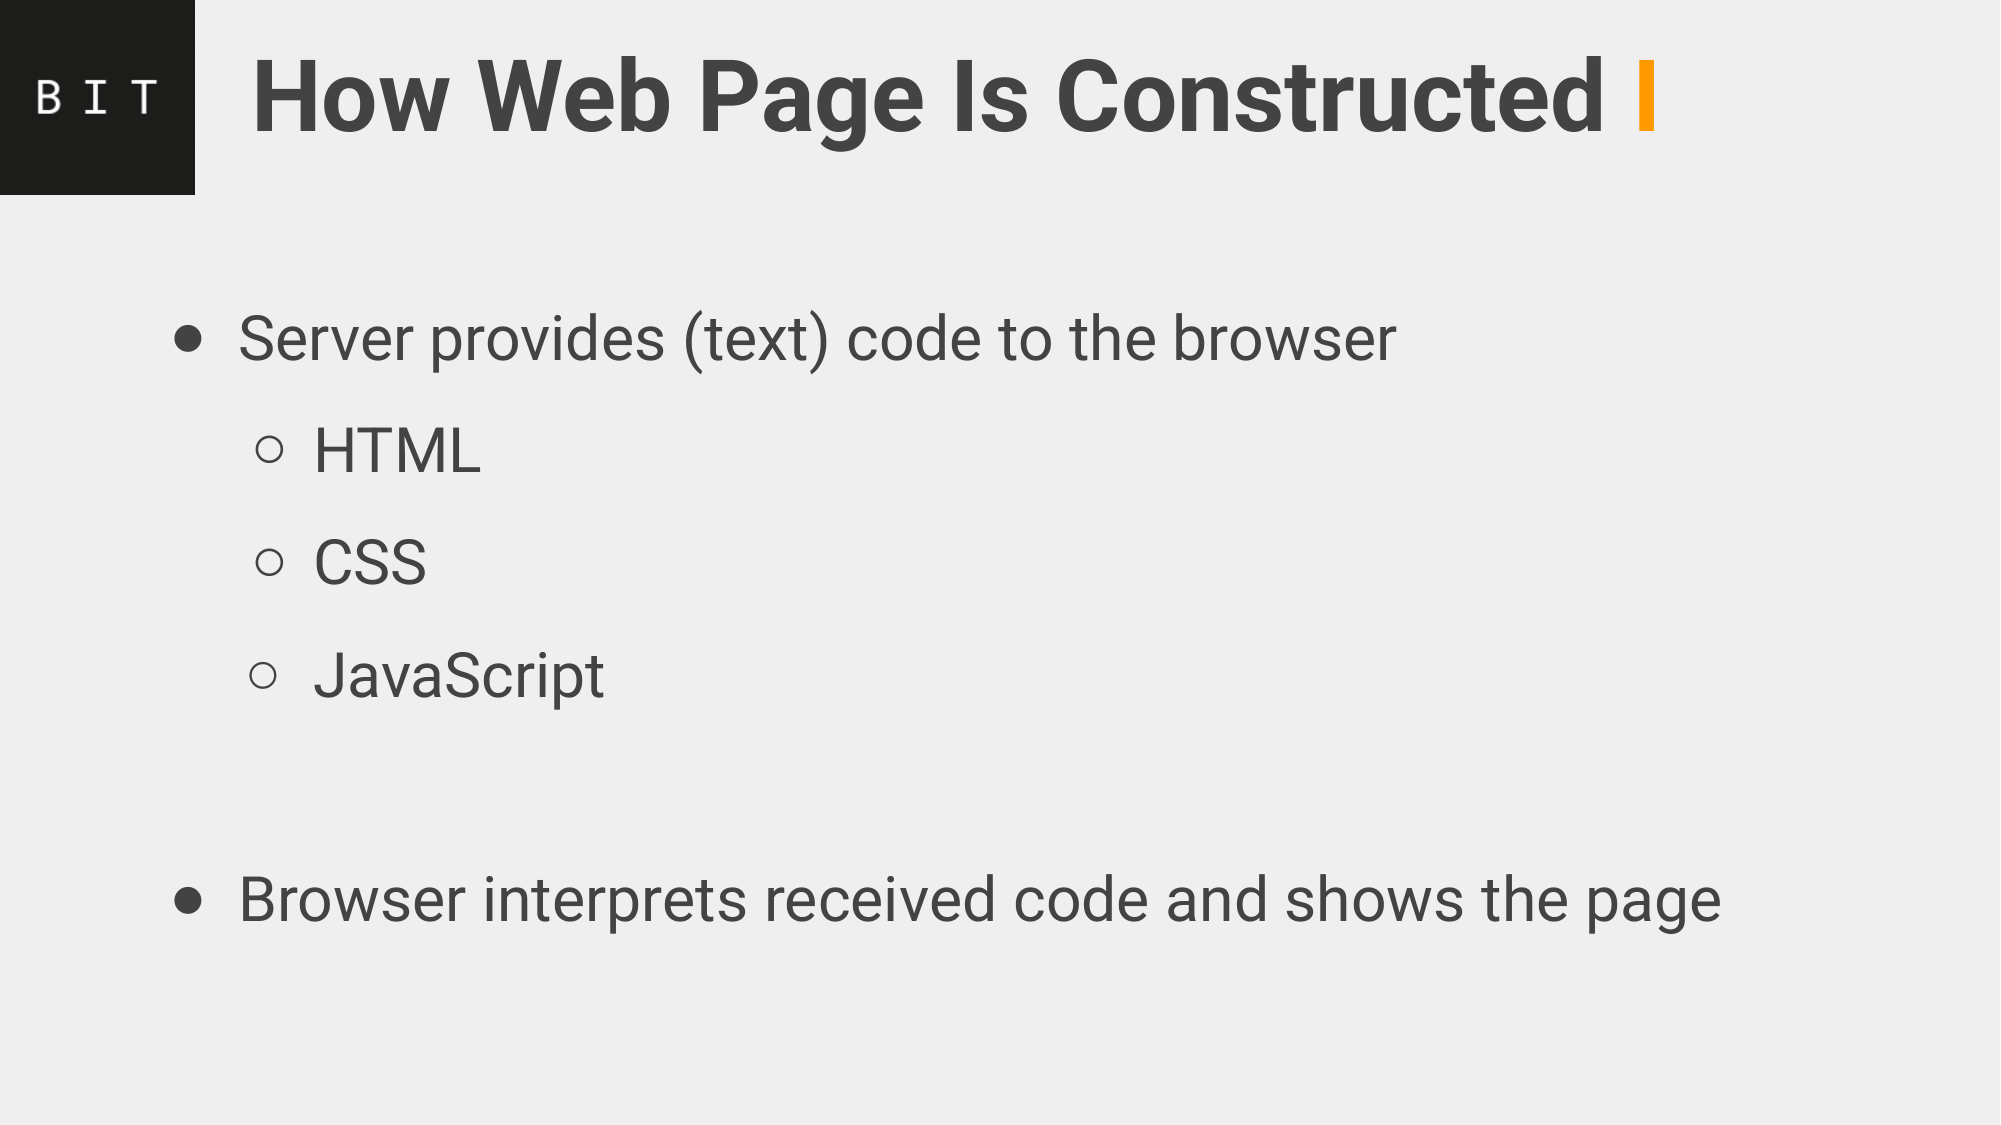

# How Web Page Is Constructed I
Server provides (text) code to the browser
HTML
CSS
JavaScript

Browser interprets received code and shows the page